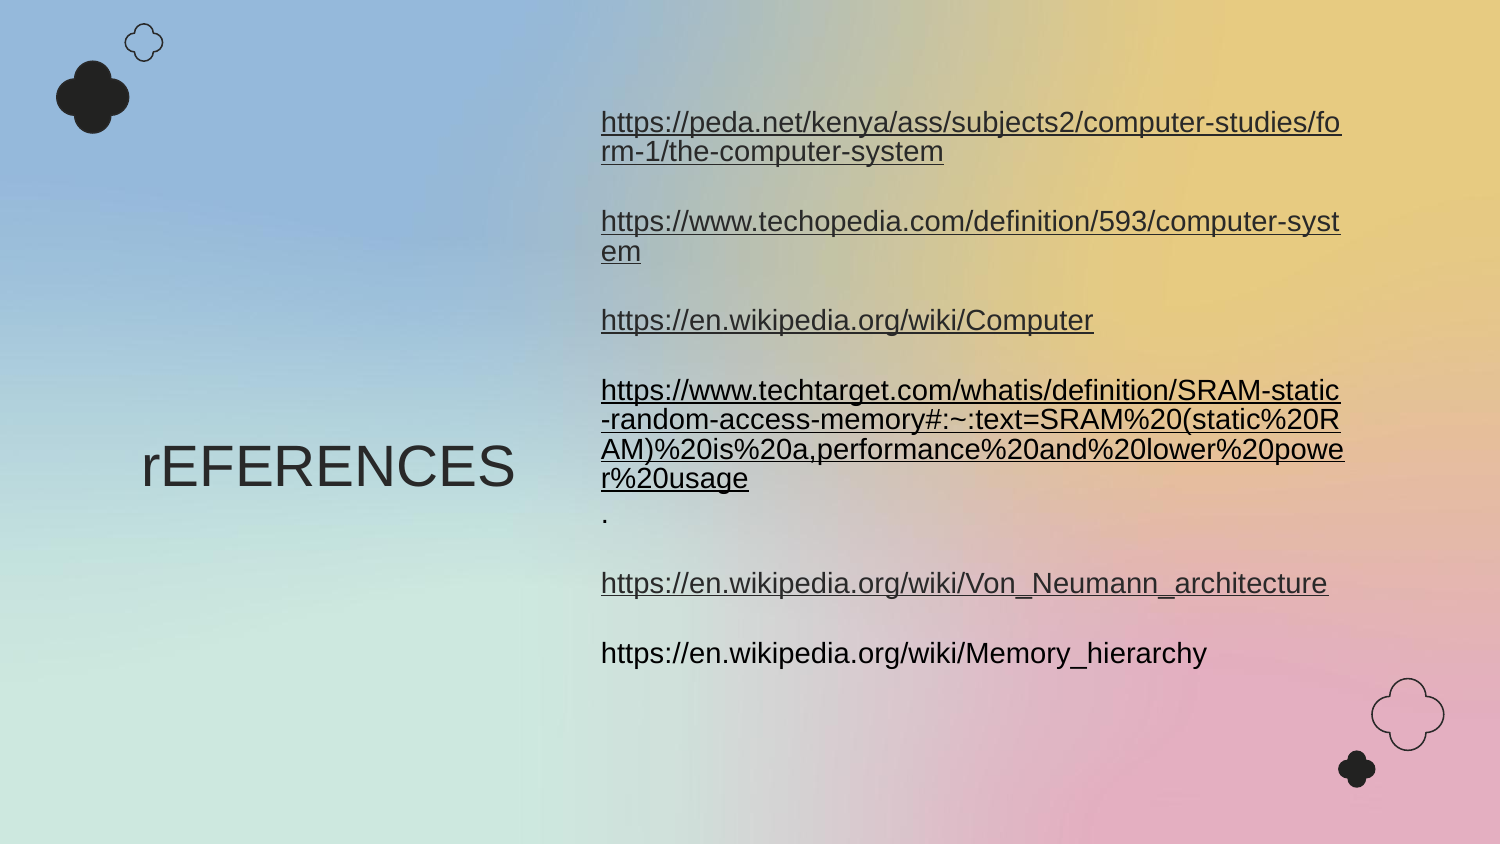

https://peda.net/kenya/ass/subjects2/computer-studies/form-1/the-computer-system

https://www.techopedia.com/definition/593/computer-system

https://en.wikipedia.org/wiki/Computer

https://www.techtarget.com/whatis/definition/SRAM-static-random-access-memory#:~:text=SRAM%20(static%20RAM)%20is%20a,performance%20and%20lower%20power%20usage.

https://en.wikipedia.org/wiki/Von_Neumann_architecture

https://en.wikipedia.org/wiki/Memory_hierarchy
rEFERENCES